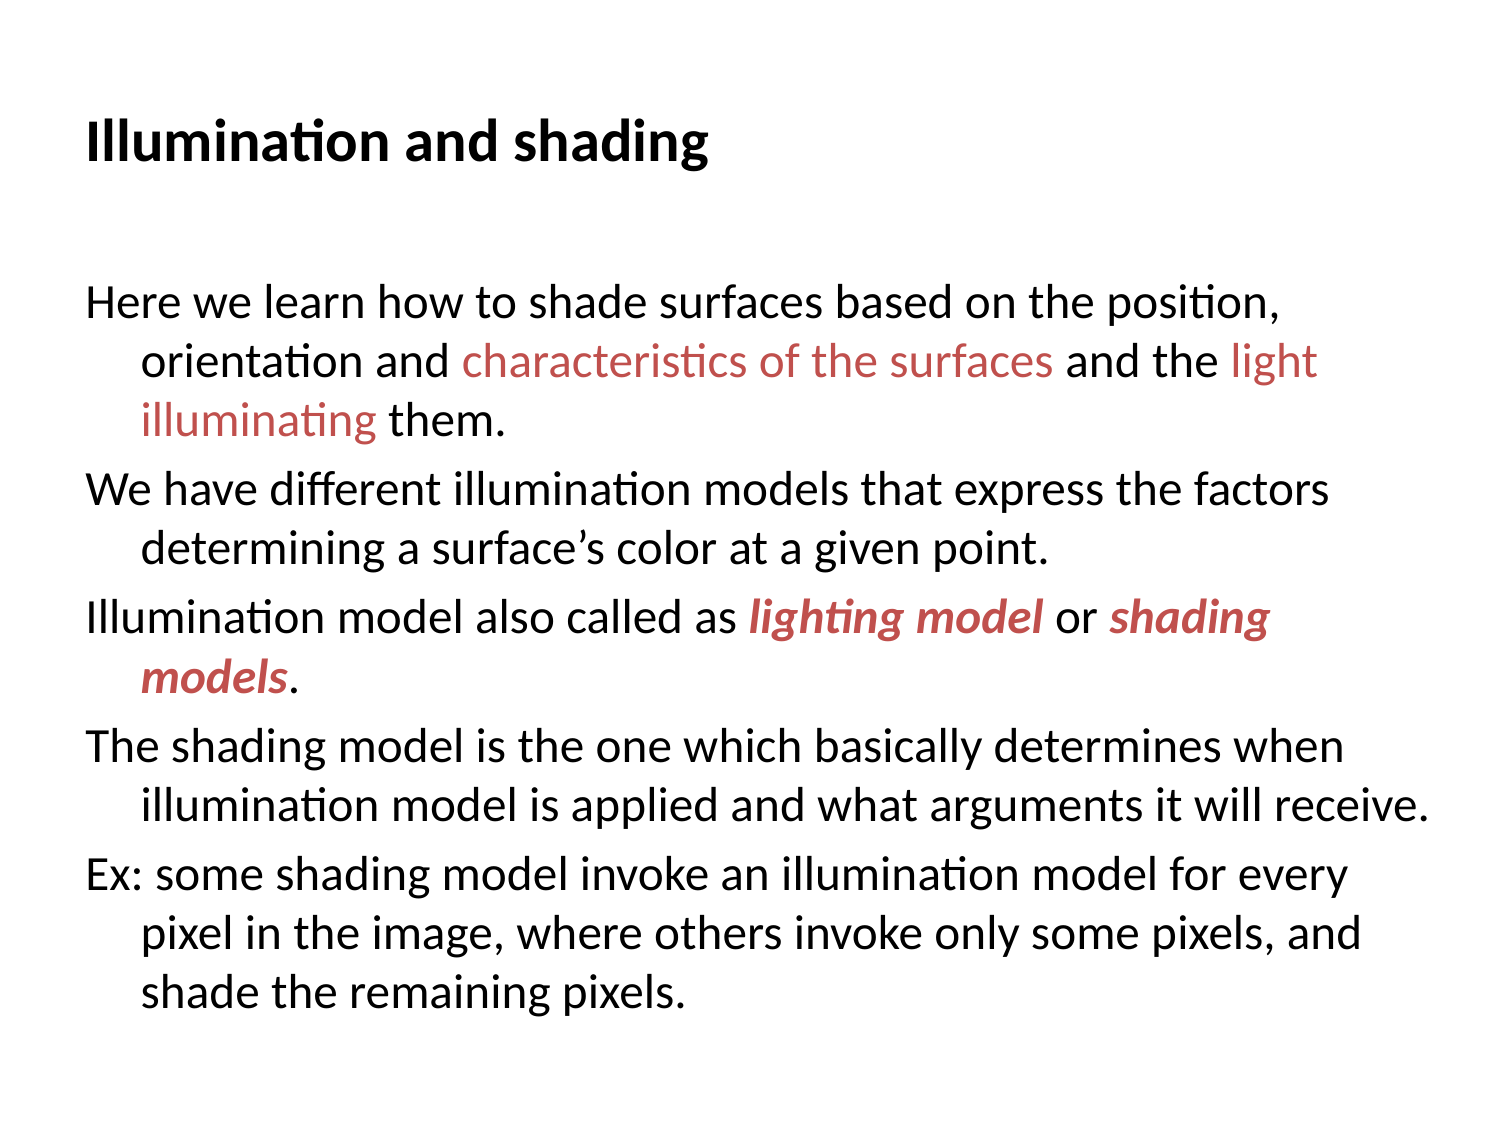

Illumination and shading

Here we learn how to shade surfaces based on the position, orientation and characteristics of the surfaces and the light illuminating them.
We have different illumination models that express the factors determining a surface’s color at a given point.
Illumination model also called as lighting model or shading models.
The shading model is the one which basically determines when illumination model is applied and what arguments it will receive.
Ex: some shading model invoke an illumination model for every pixel in the image, where others invoke only some pixels, and shade the remaining pixels.